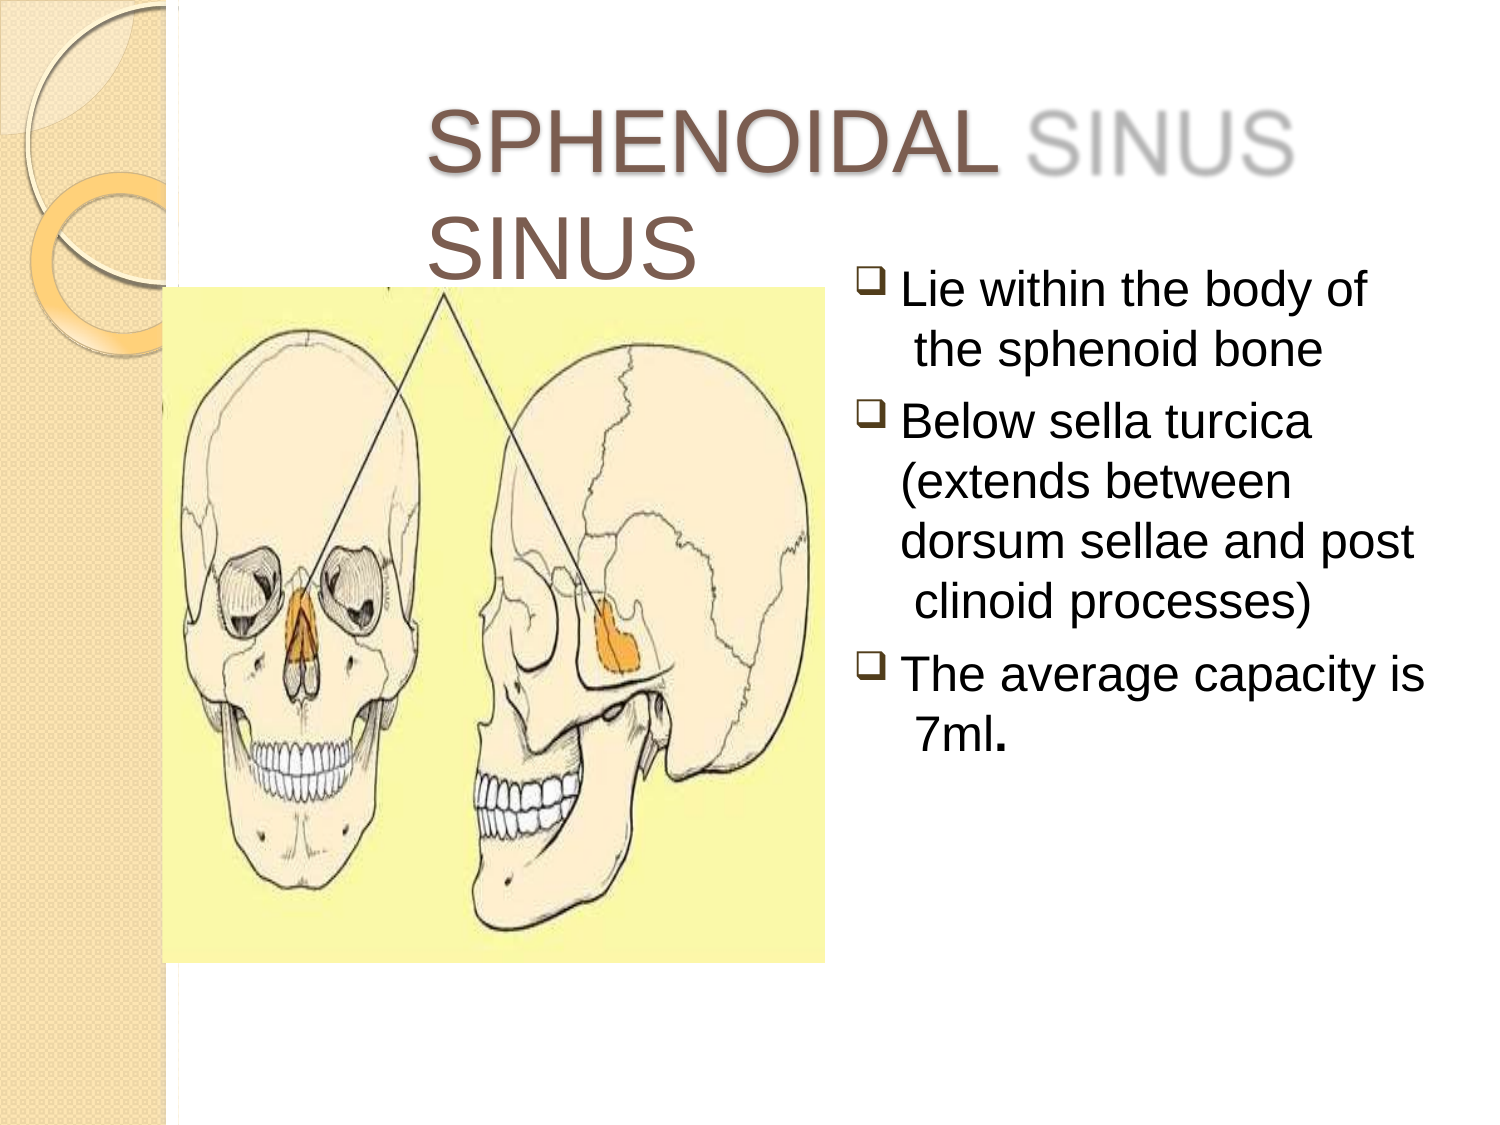

# SPHENOIDAL SINUS
Lie within the body of  the sphenoid bone
Below sella turcica  (extends between  dorsum sellae and post  clinoid processes)
The average capacity is  7ml.